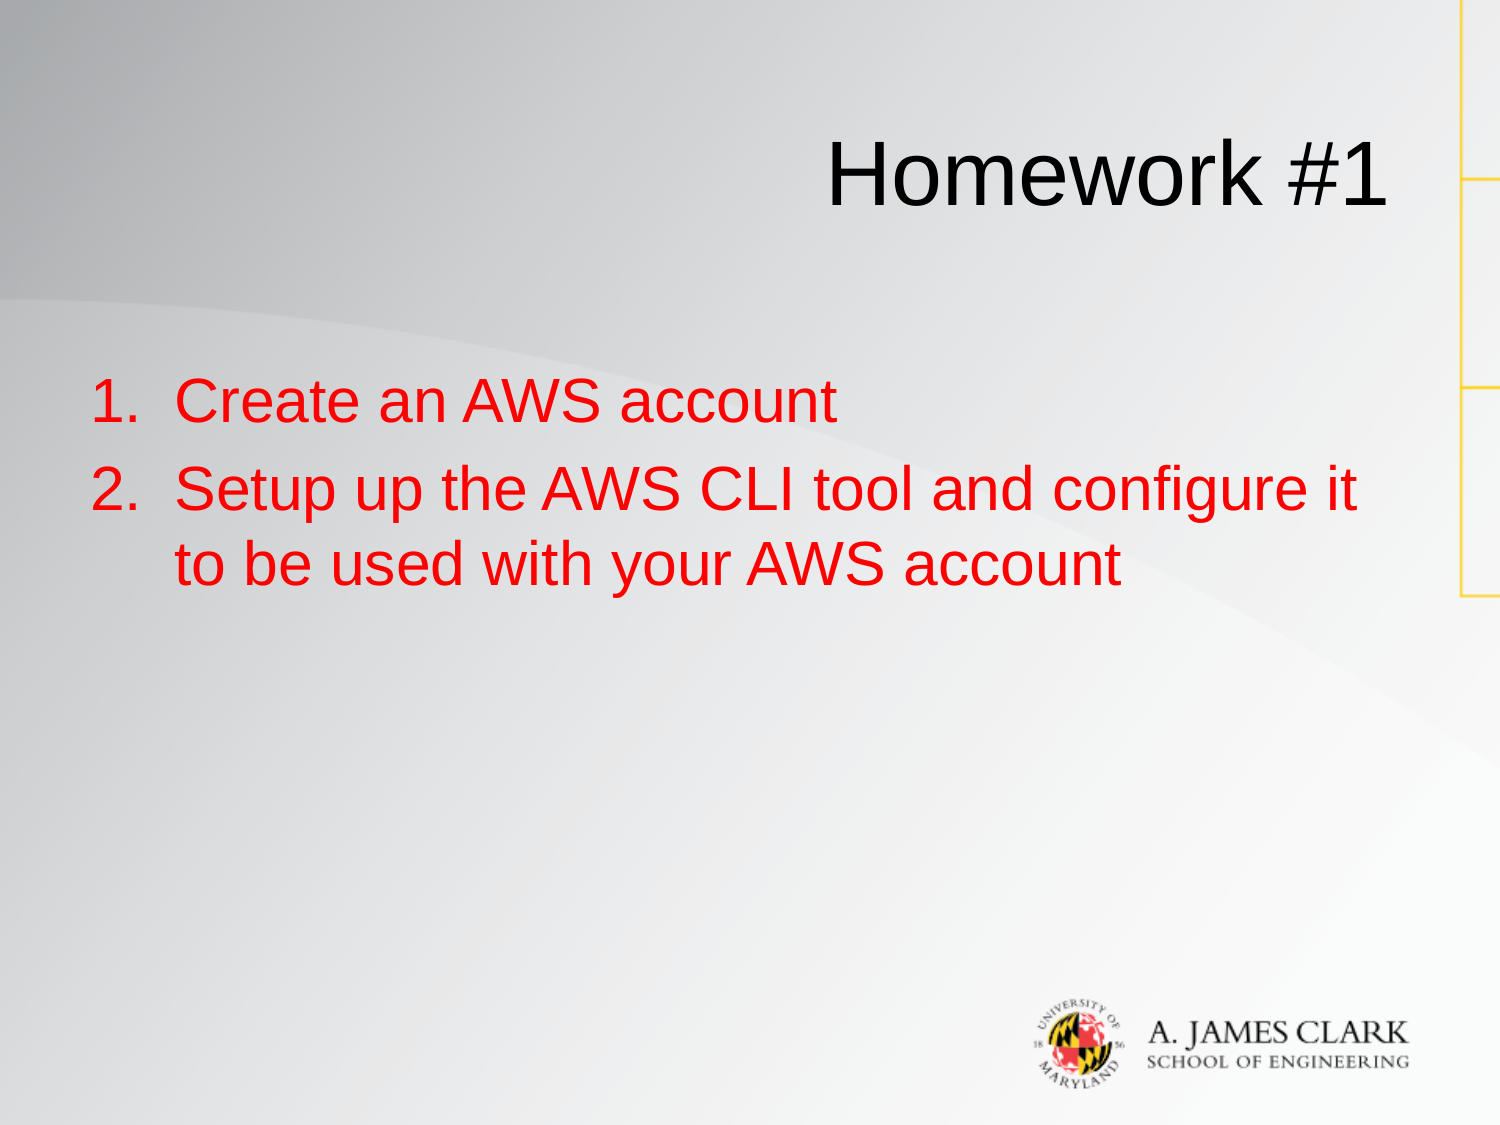

# Homework #1
Create an AWS account
Setup up the AWS CLI tool and configure it to be used with your AWS account